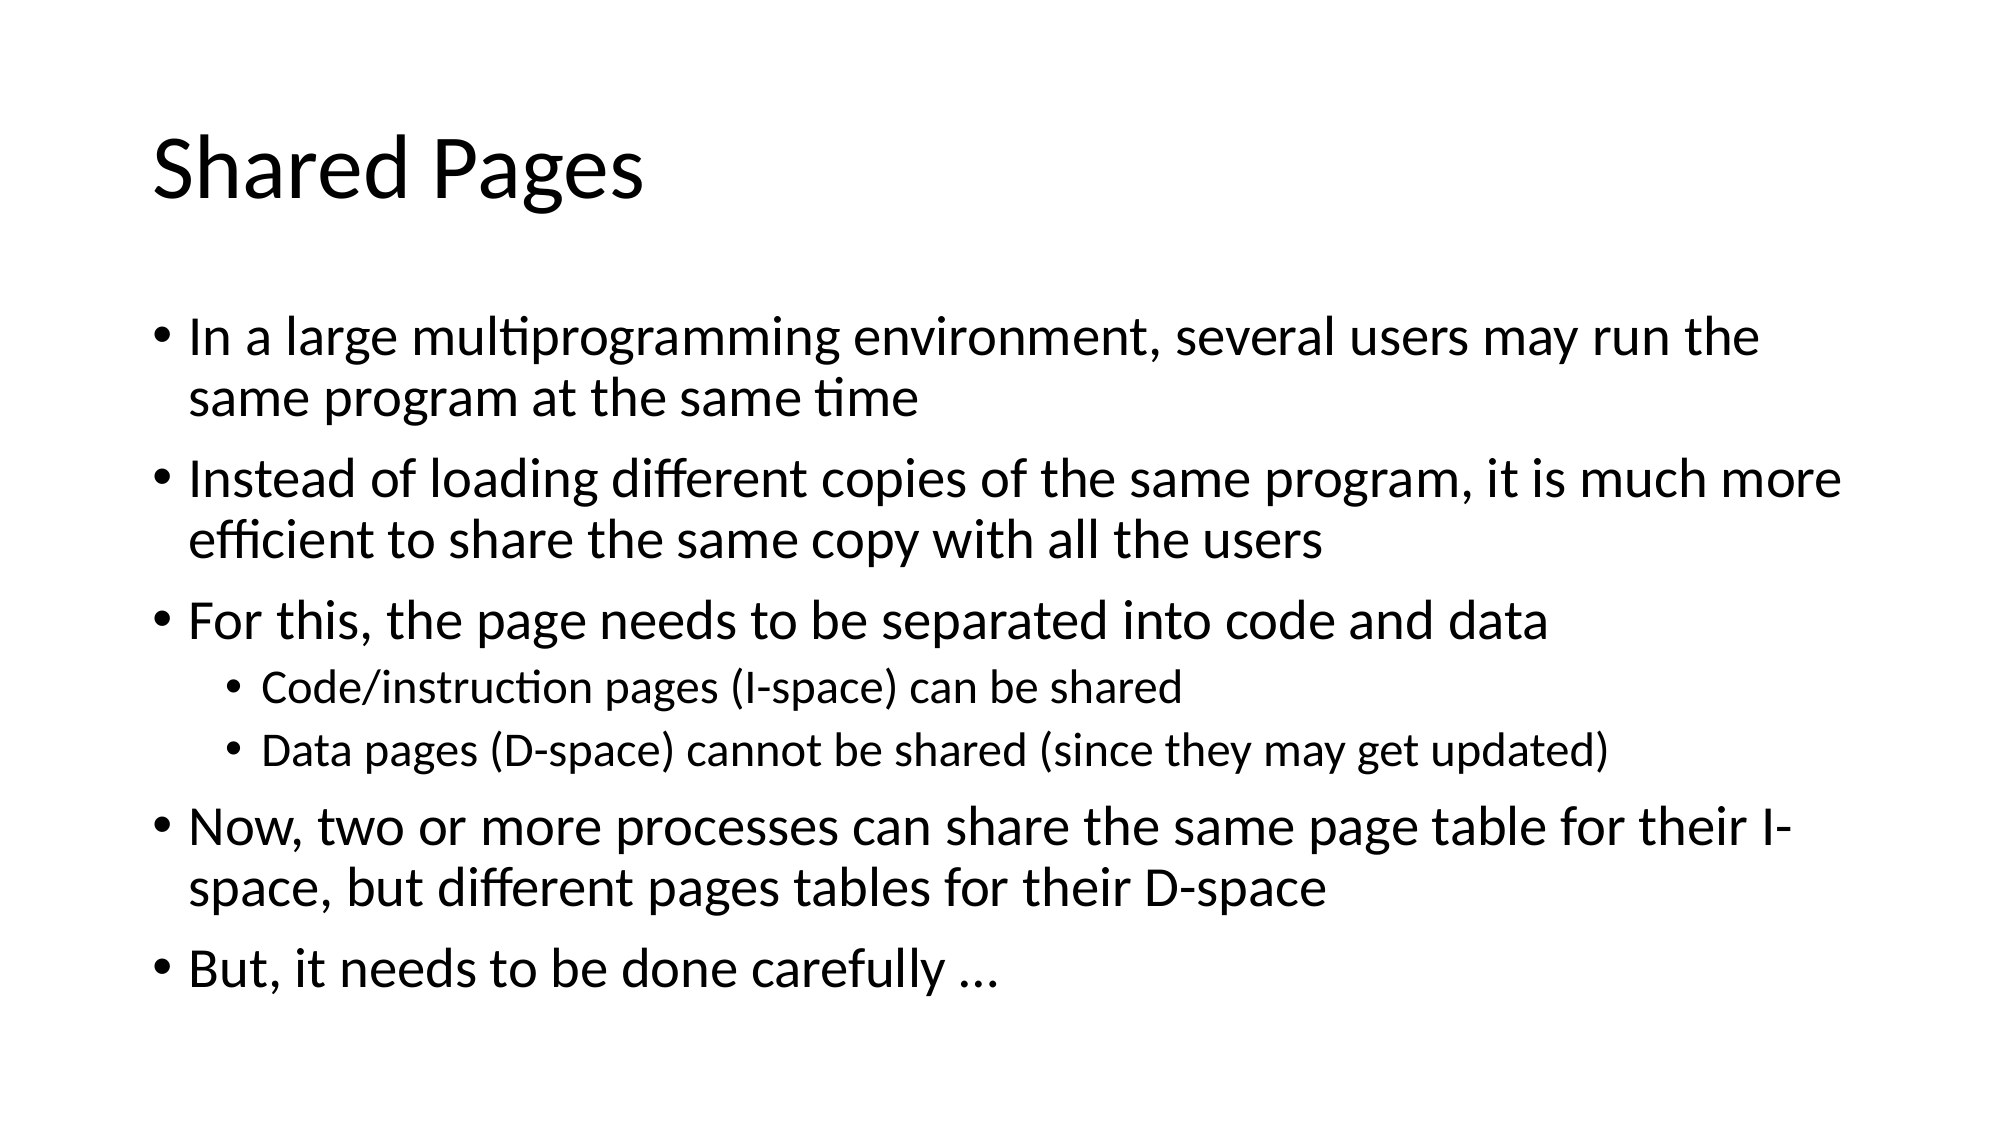

# Shared Pages
In a large multiprogramming environment, several users may run the same program at the same time
Instead of loading different copies of the same program, it is much more efficient to share the same copy with all the users
For this, the page needs to be separated into code and data
Code/instruction pages (I-space) can be shared
Data pages (D-space) cannot be shared (since they may get updated)
Now, two or more processes can share the same page table for their I-space, but different pages tables for their D-space
But, it needs to be done carefully …